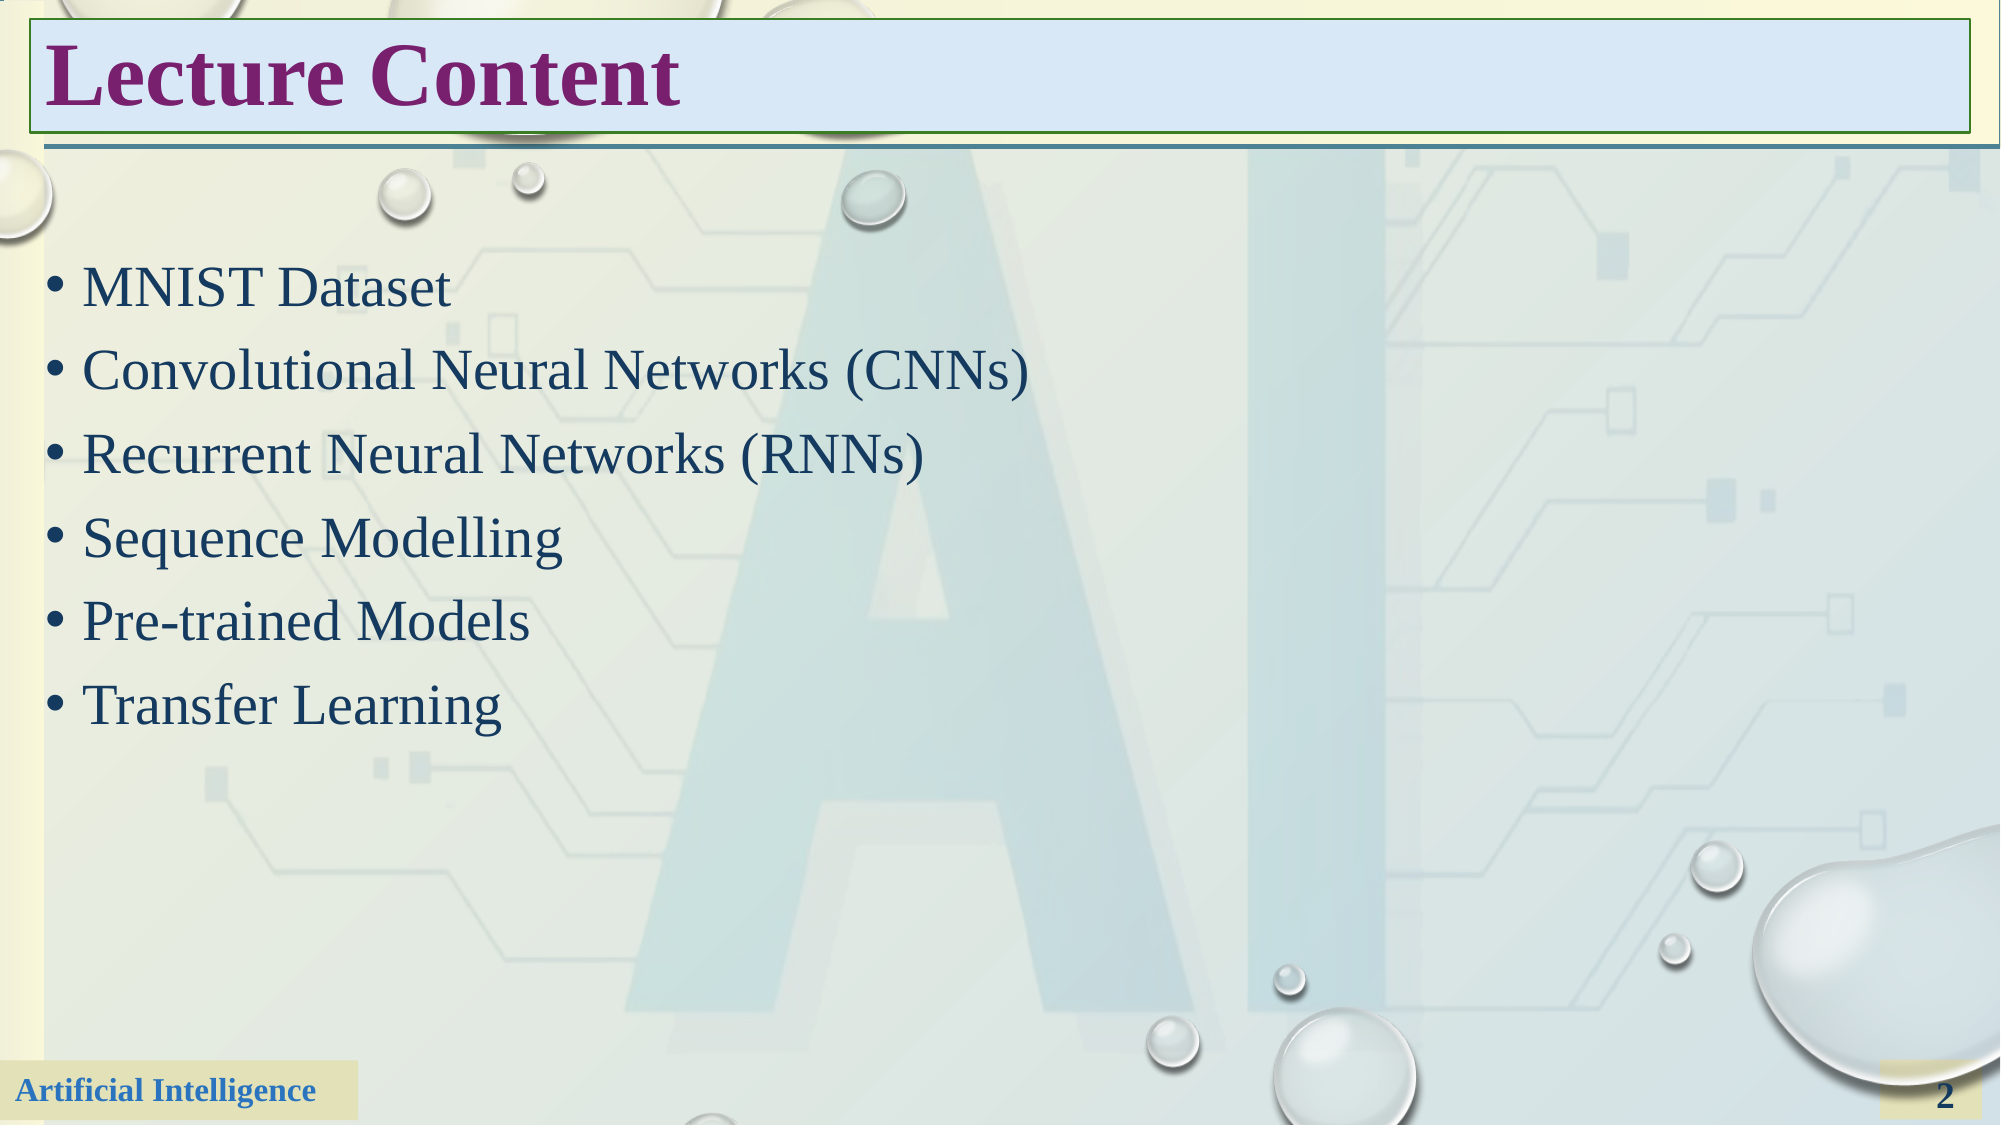

# Lecture Content

MNIST Dataset
Convolutional Neural Networks (CNNs)
Recurrent Neural Networks (RNNs)
Sequence Modelling
Pre-trained Models
Transfer Learning
2